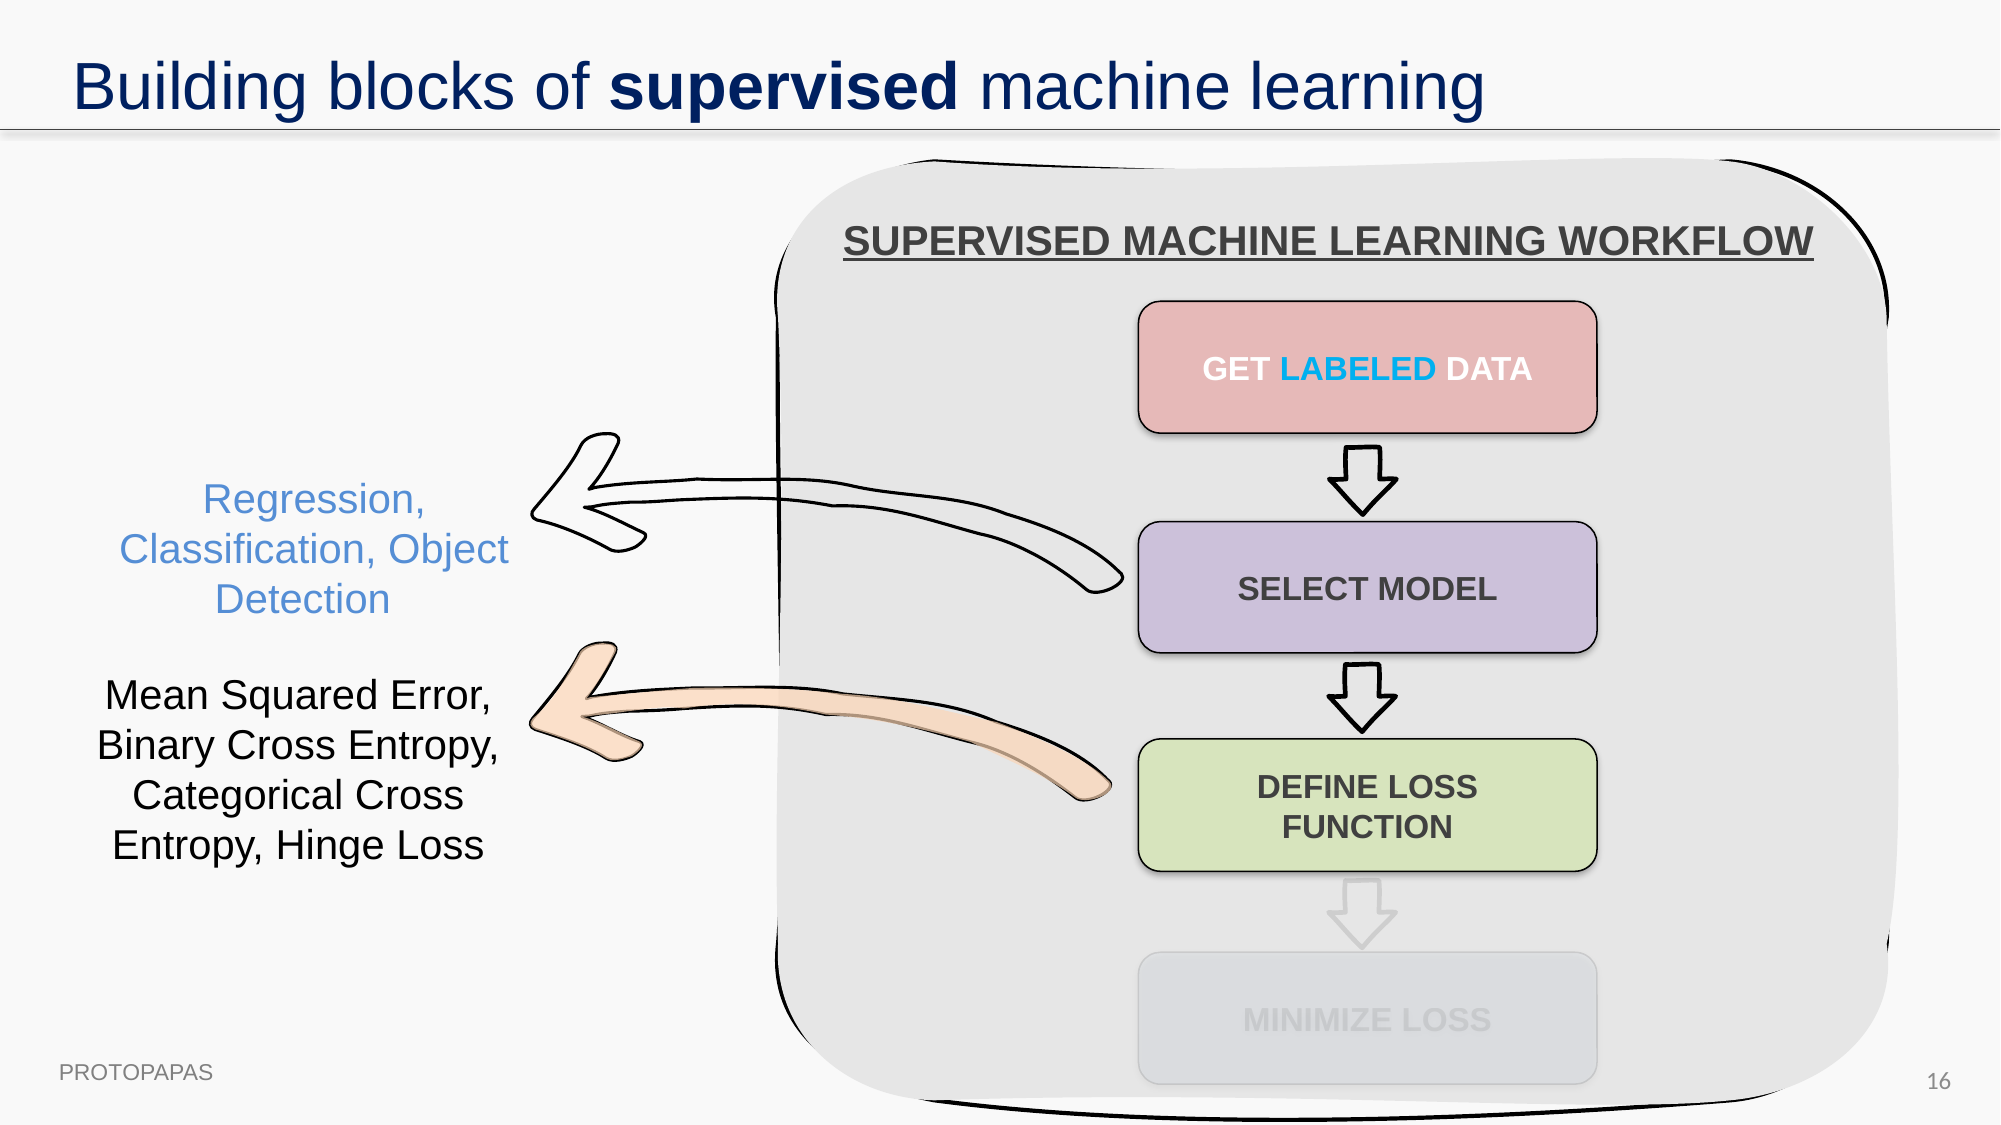

# Building blocks of supervised machine learning

SUPERVISED MACHINE LEARNING WORKFLOW
GET LABELED DATA

Regression, Classification, Object Detection

SELECT MODEL
Mean Squared Error,
Binary Cross Entropy, Categorical Cross Entropy, Hinge Loss

DEFINE LOSS
FUNCTION

MINIMIZE LOSS
16